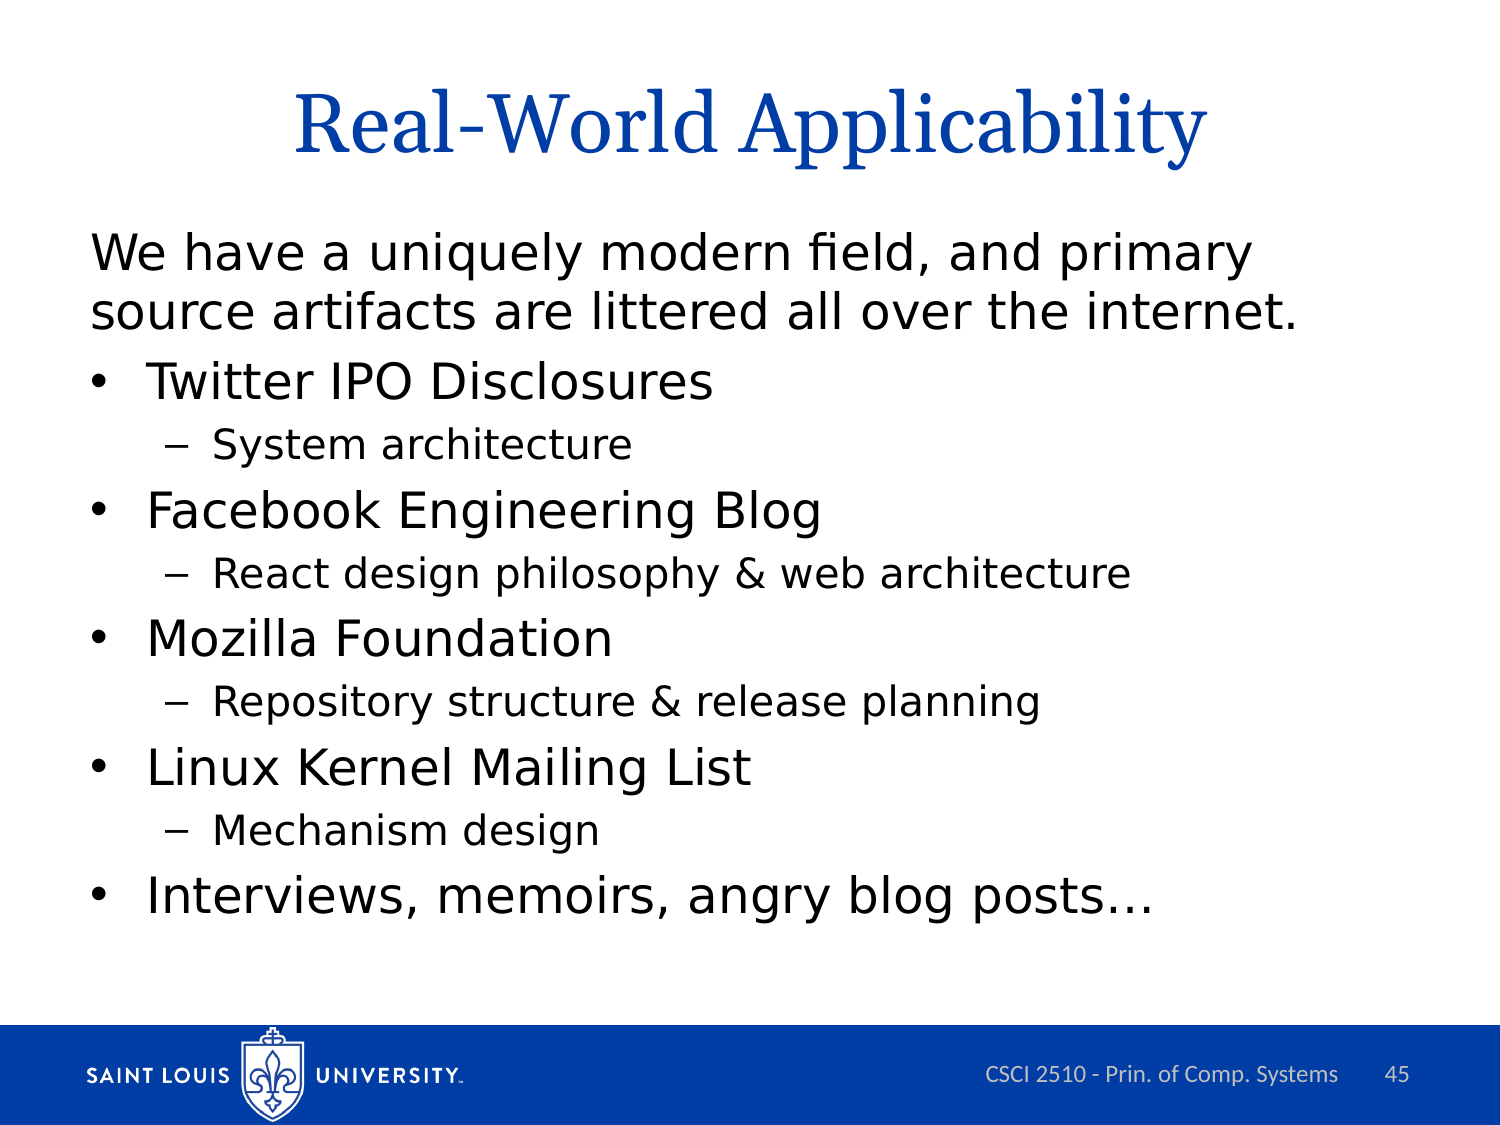

# Real-World Applicability
We have a uniquely modern field, and primary source artifacts are littered all over the internet.
Twitter IPO Disclosures
System architecture
Facebook Engineering Blog
React design philosophy & web architecture
Mozilla Foundation
Repository structure & release planning
Linux Kernel Mailing List
Mechanism design
Interviews, memoirs, angry blog posts…
CSCI 2510 - Prin. of Comp. Systems
45